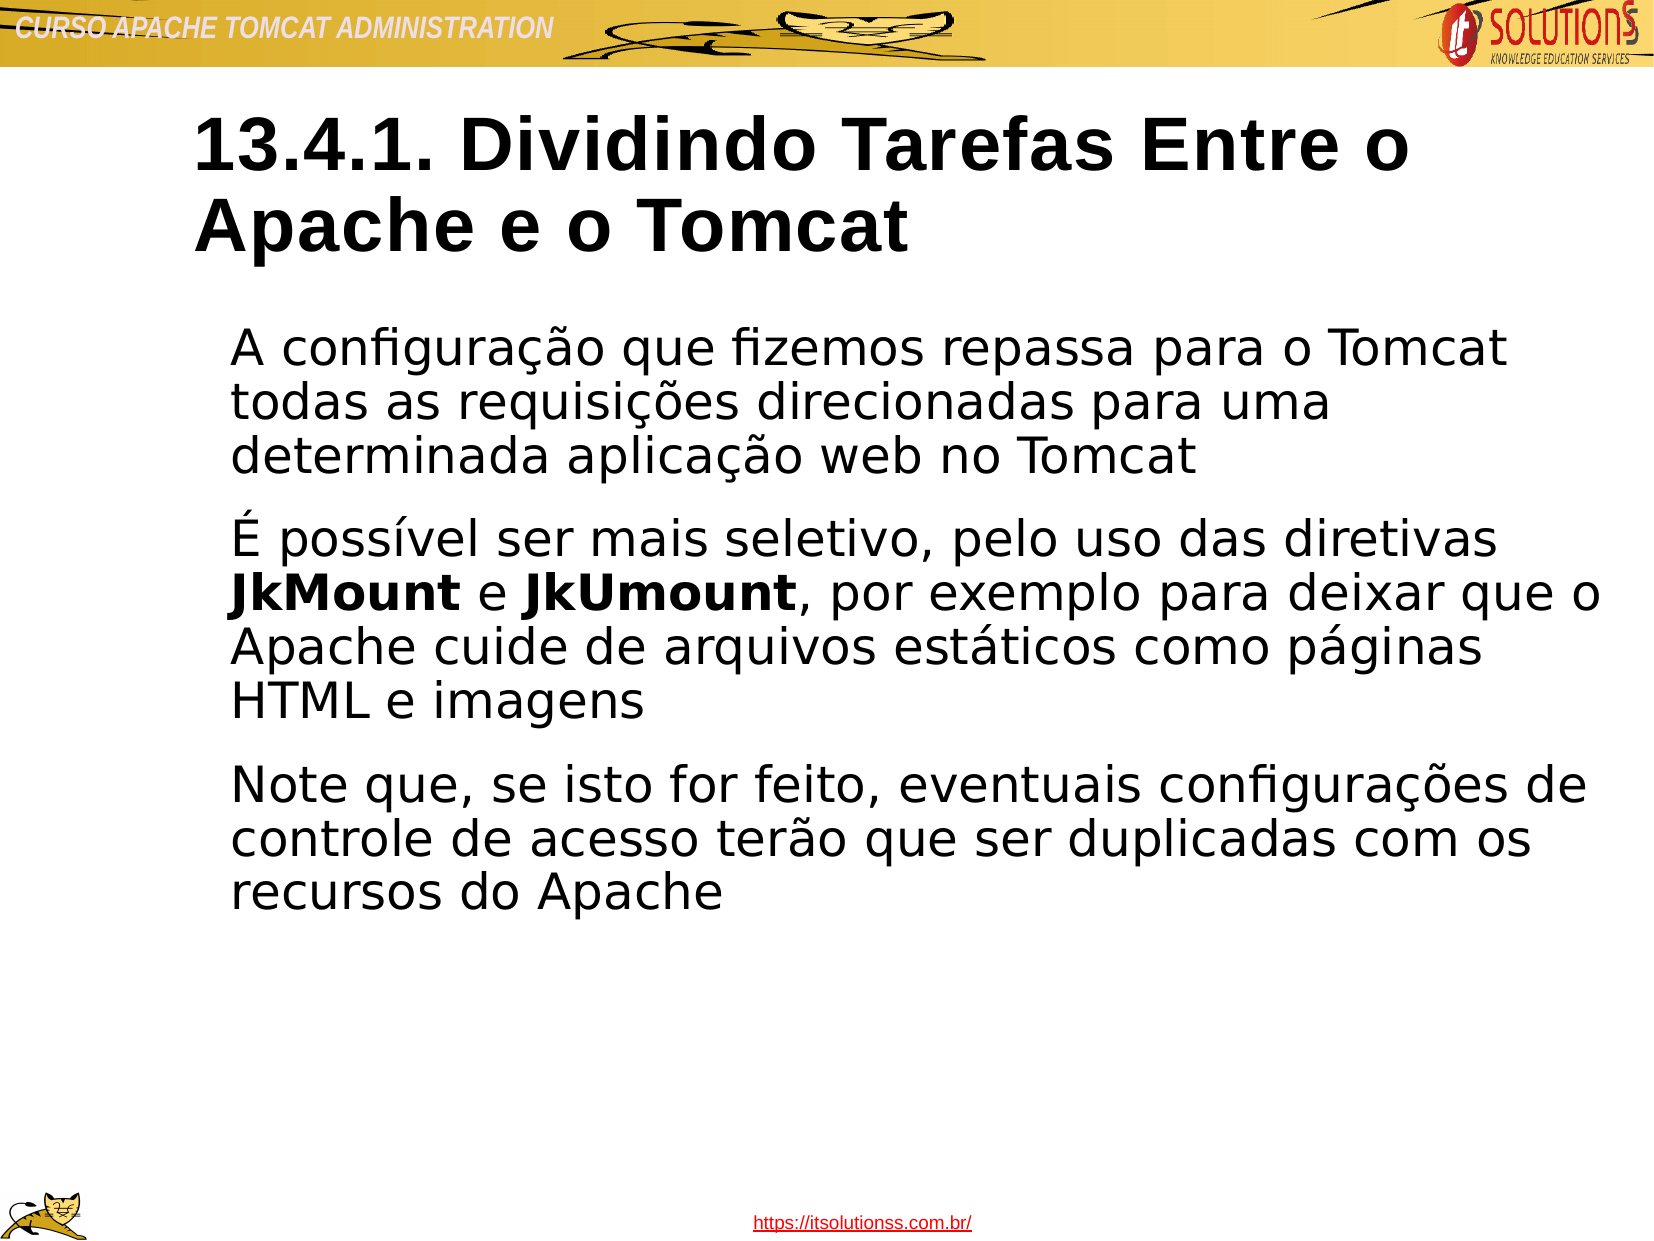

13.4.1. Dividindo Tarefas Entre o Apache e o Tomcat
A configuração que fizemos repassa para o Tomcat todas as requisições direcionadas para uma determinada aplicação web no Tomcat
É possível ser mais seletivo, pelo uso das diretivas JkMount e JkUmount, por exemplo para deixar que o Apache cuide de arquivos estáticos como páginas HTML e imagens
Note que, se isto for feito, eventuais configurações de controle de acesso terão que ser duplicadas com os recursos do Apache